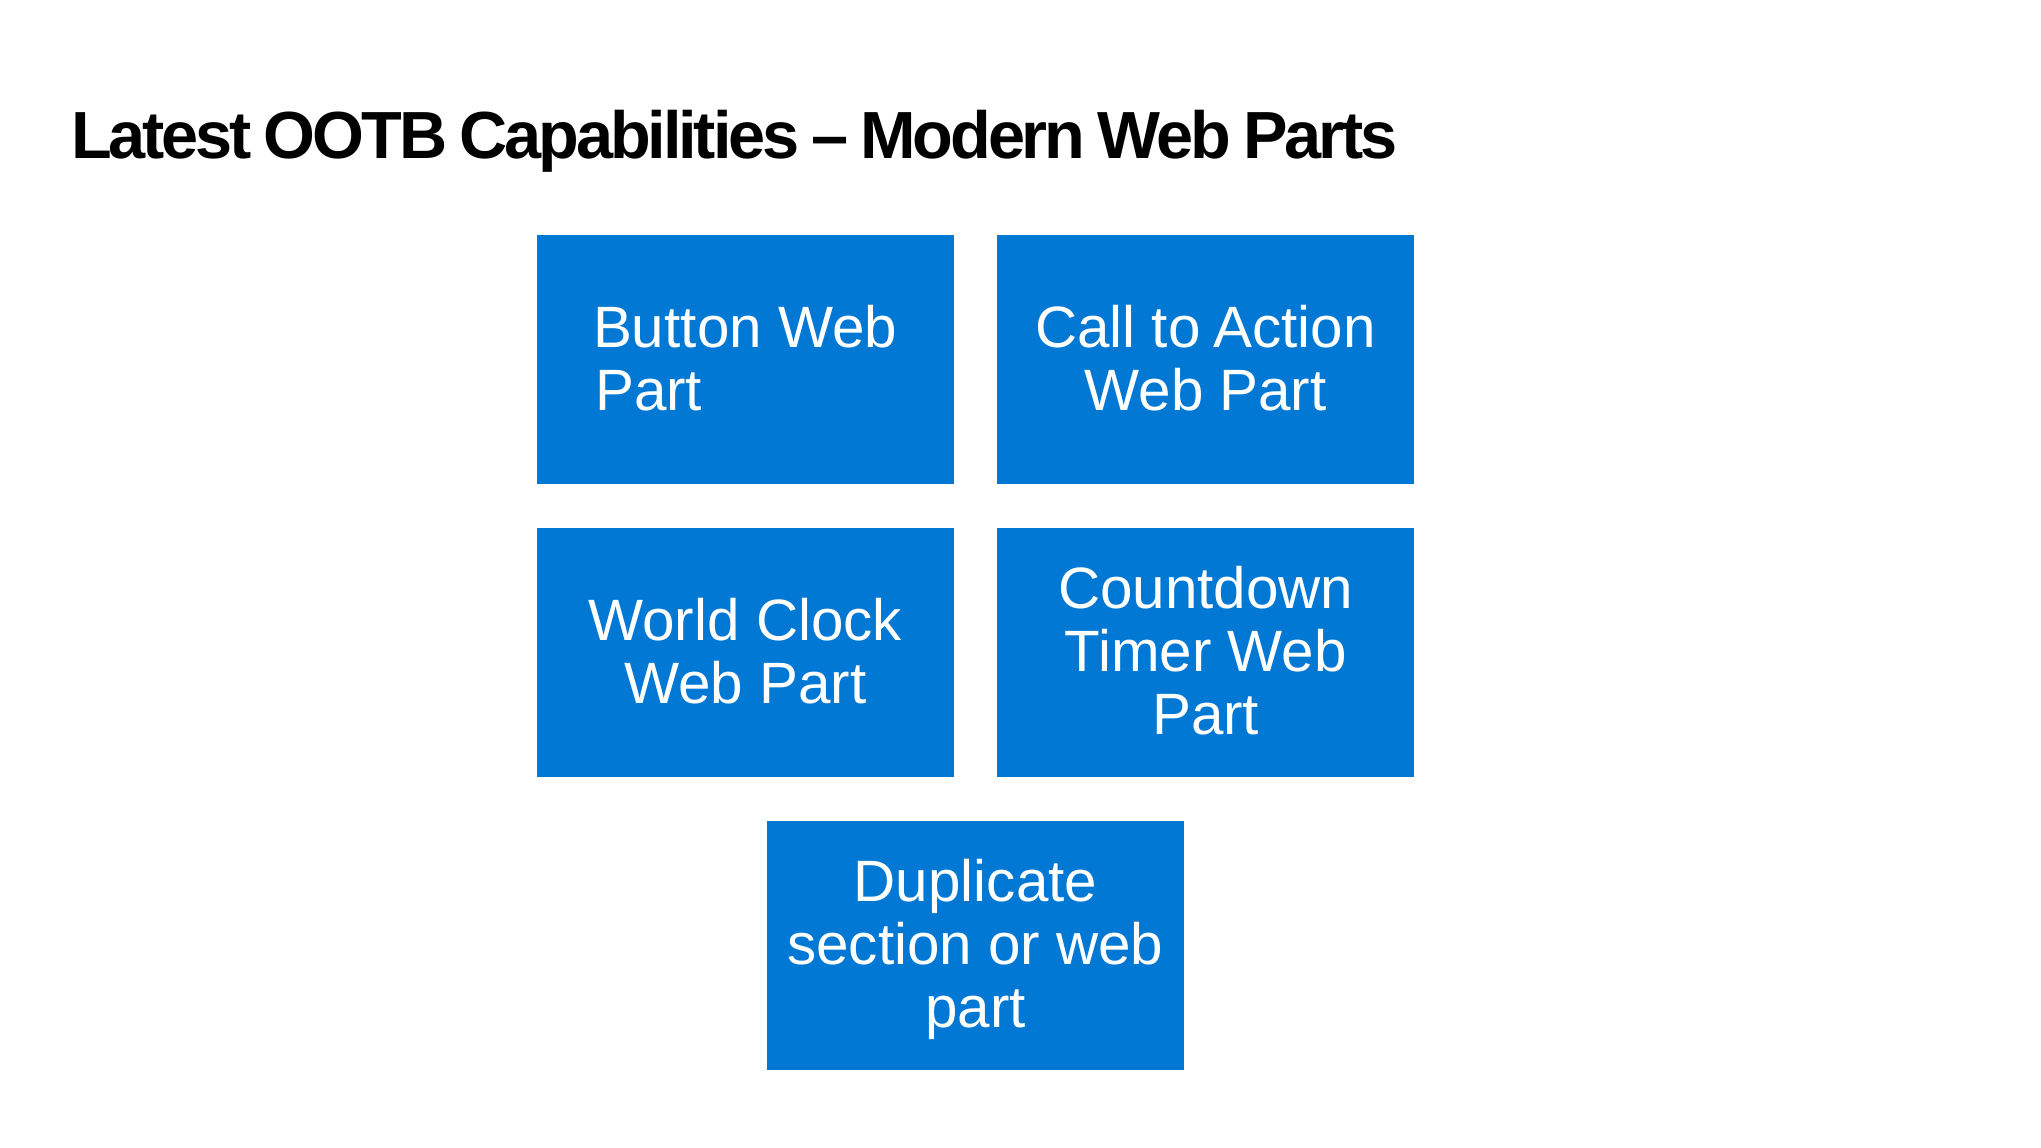

# Latest OOTB Capabilities – Modern Web Parts
Button Web Part
Call to Action Web Part
World Clock Web Part
Countdown Timer Web Part
Duplicate section or web part